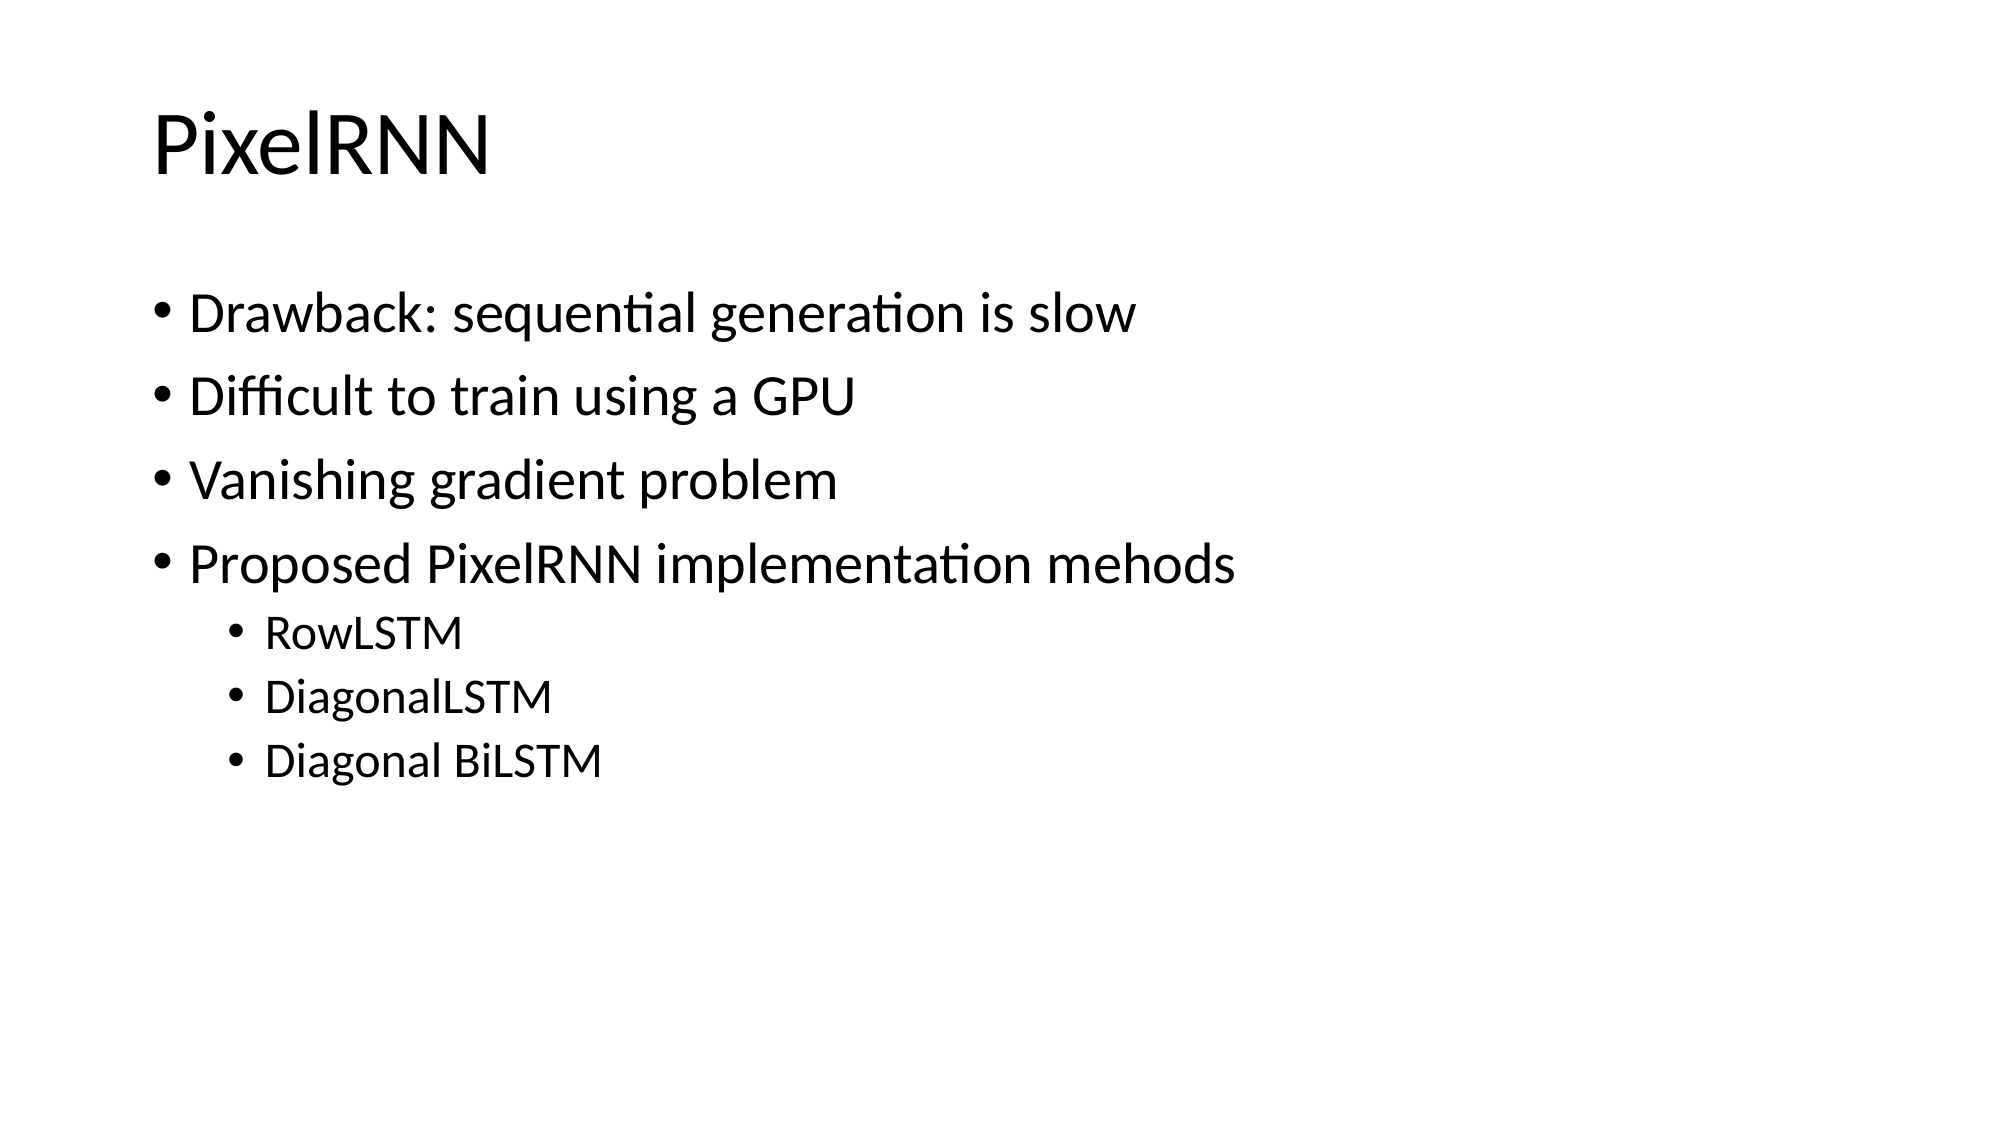

# PixelRNN
Drawback: sequential generation is slow
Difficult to train using a GPU
Vanishing gradient problem
Proposed PixelRNN implementation mehods
RowLSTM
DiagonalLSTM
Diagonal BiLSTM